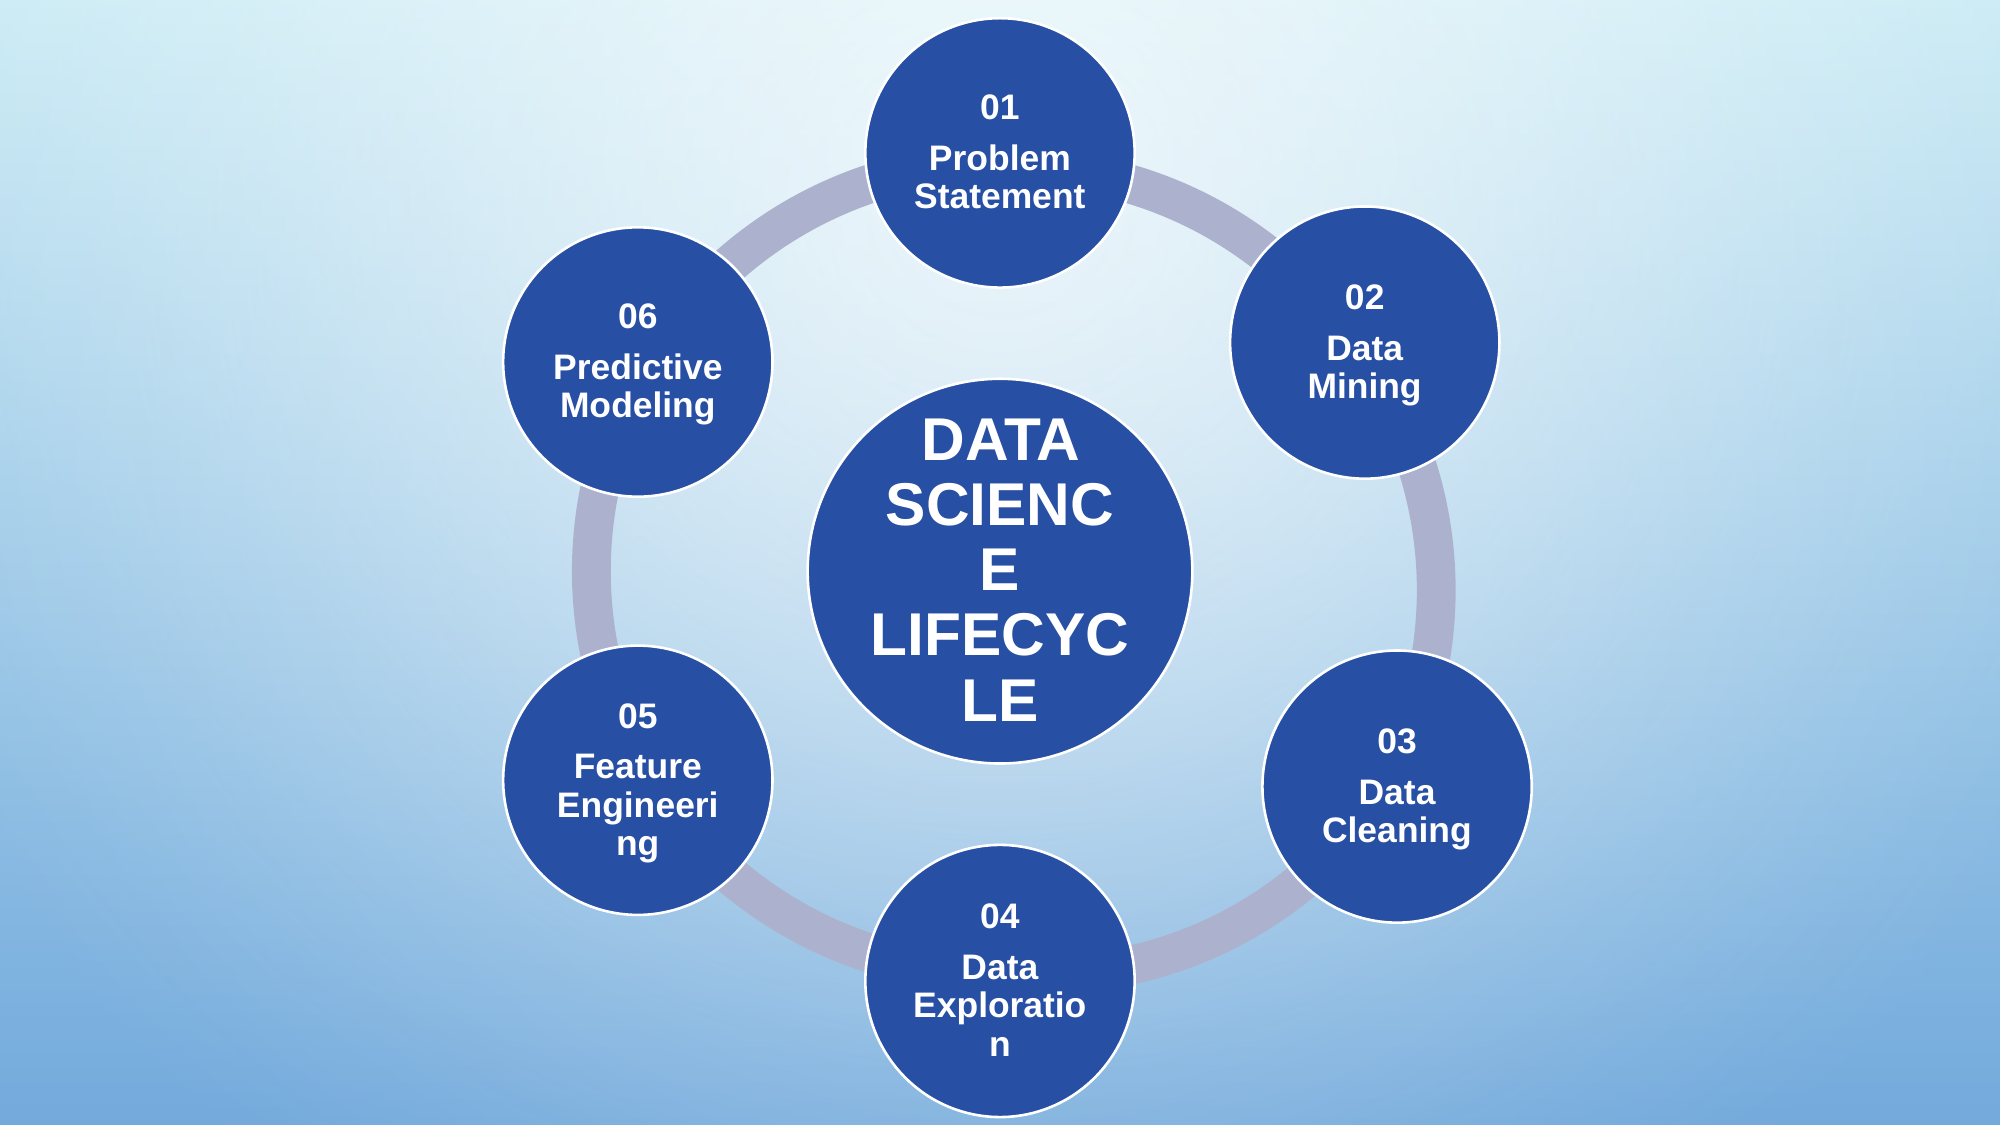

DATA SCIENCE LIFECYCLE
01
Problem Statement
02
Data Mining
03
Data Cleaning
04
Data Exploration
05
Feature Engineering
06
Predictive Modeling